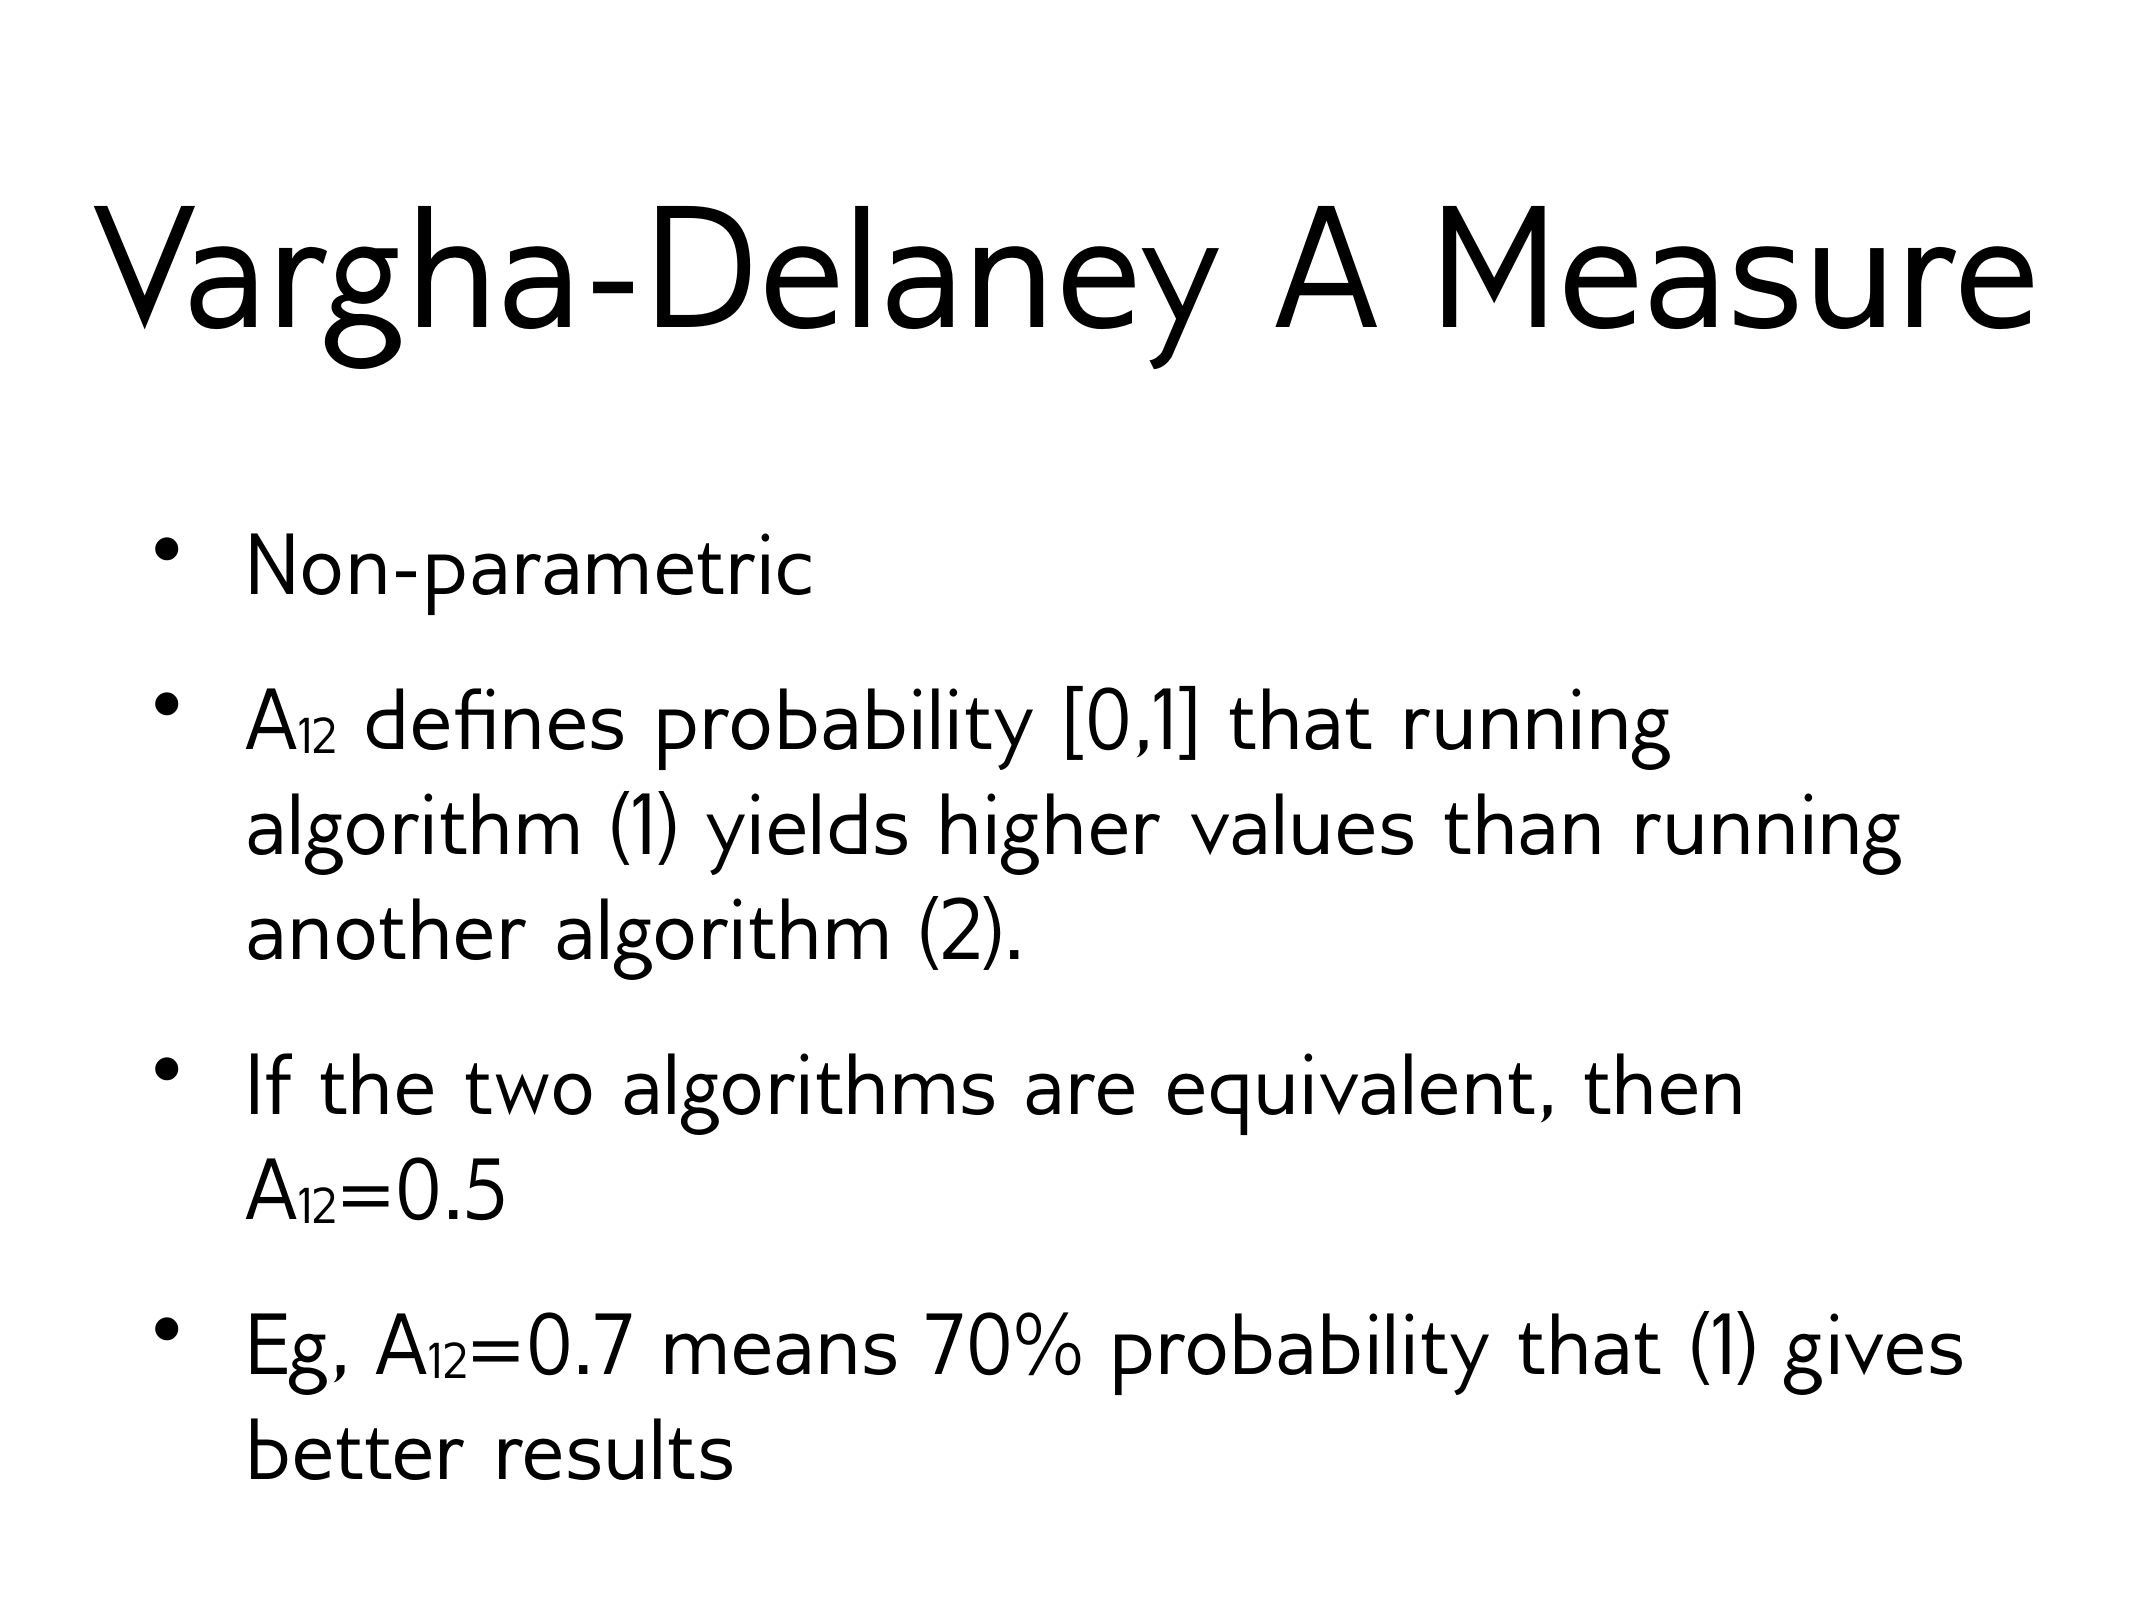

# Vargha-Delaney A Measure
Non-parametric
A12 defines probability [0,1] that running algorithm (1) yields higher values than running another algorithm (2).
If the two algorithms are equivalent, then A12=0.5
Eg, A12=0.7 means 70% probability that (1) gives better results